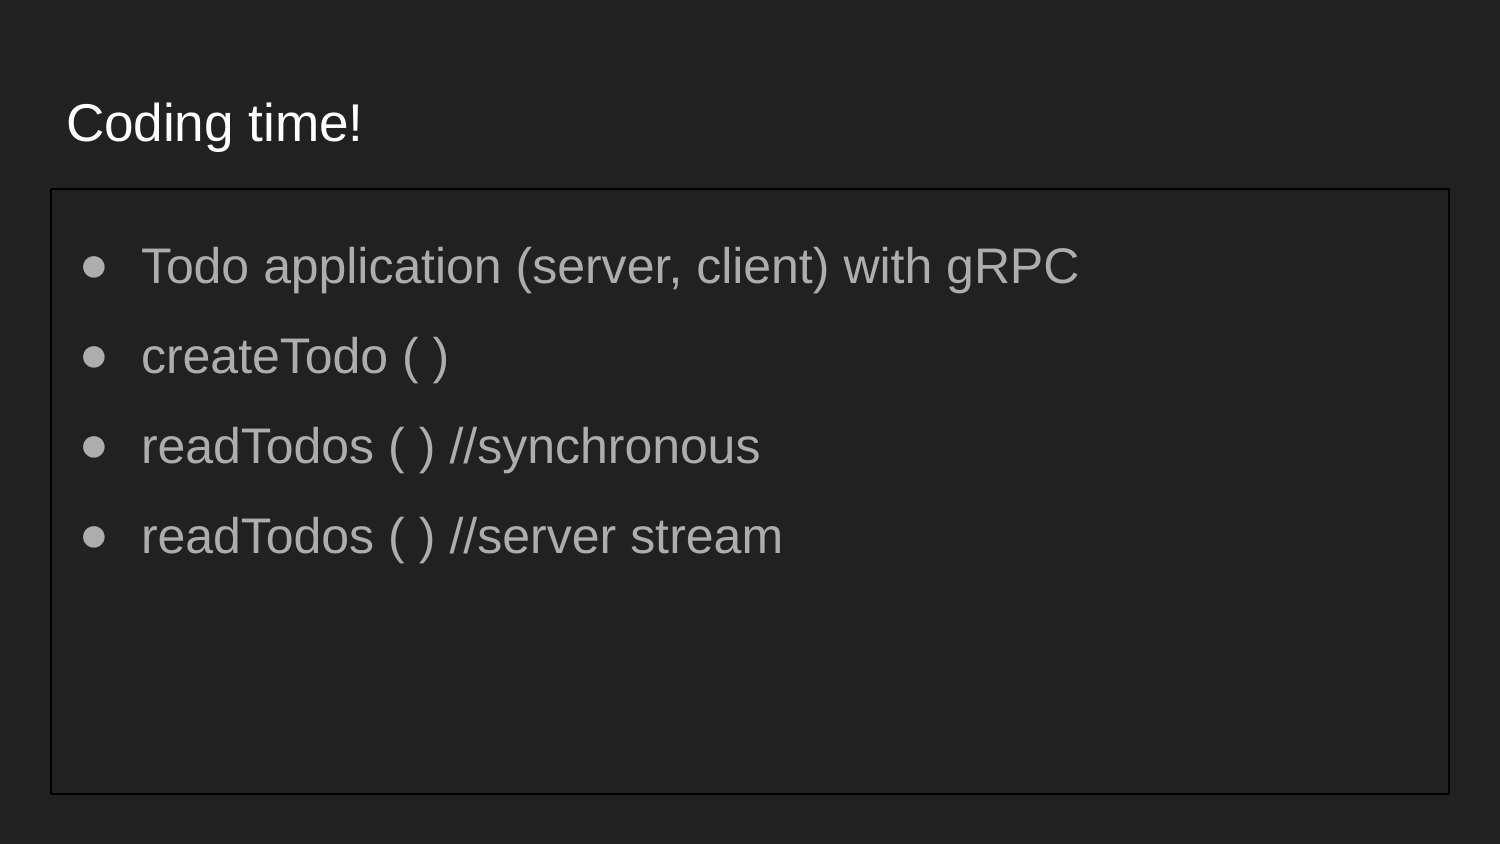

# Coding time!
Todo application (server, client) with gRPC
createTodo ( )
readTodos ( ) //synchronous
readTodos ( ) //server stream